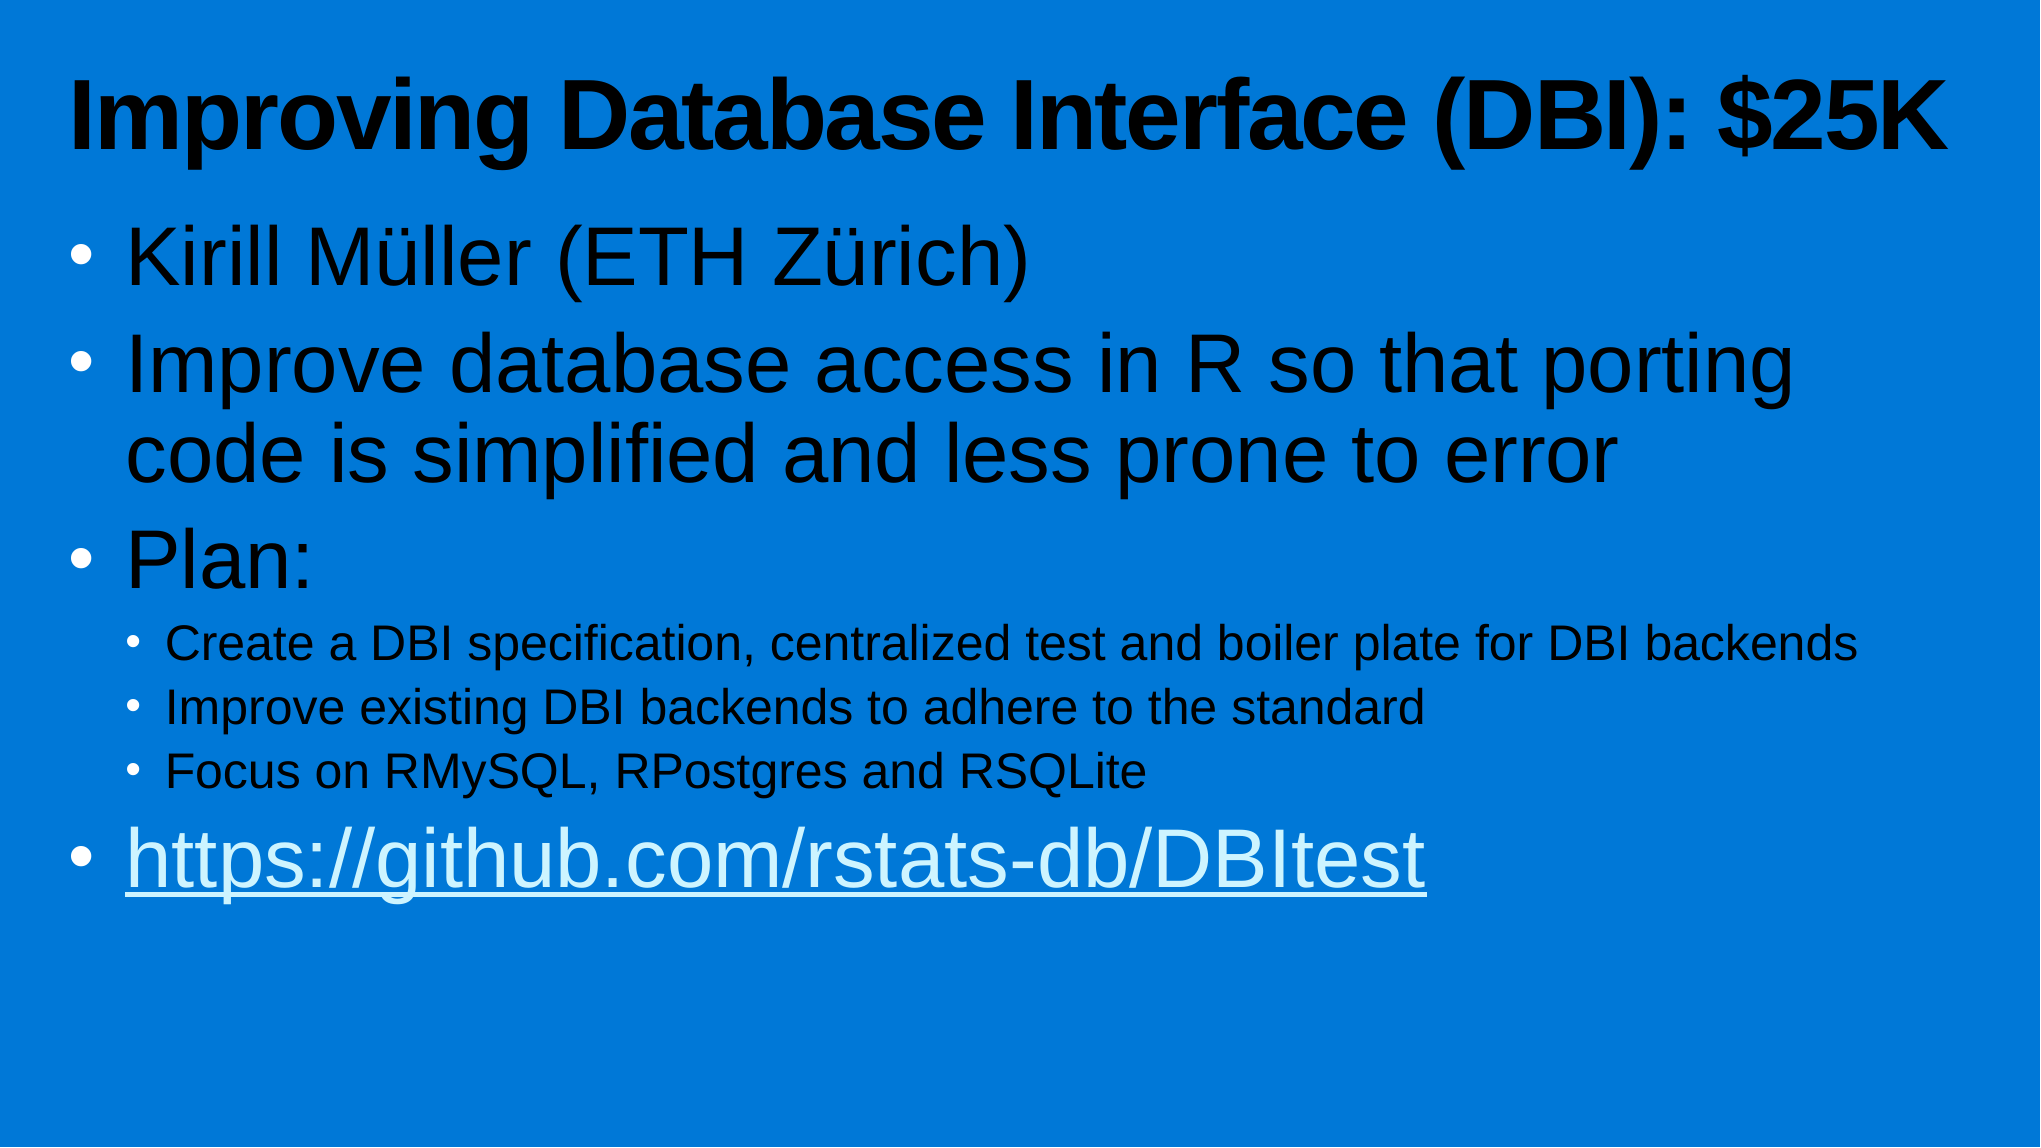

# Improving Database Interface (DBI): $25K
Kirill Müller (ETH Zürich)
Improve database access in R so that porting code is simplified and less prone to error
Plan:
Create a DBI specification, centralized test and boiler plate for DBI backends
Improve existing DBI backends to adhere to the standard
Focus on RMySQL, RPostgres and RSQLite
https://github.com/rstats-db/DBItest